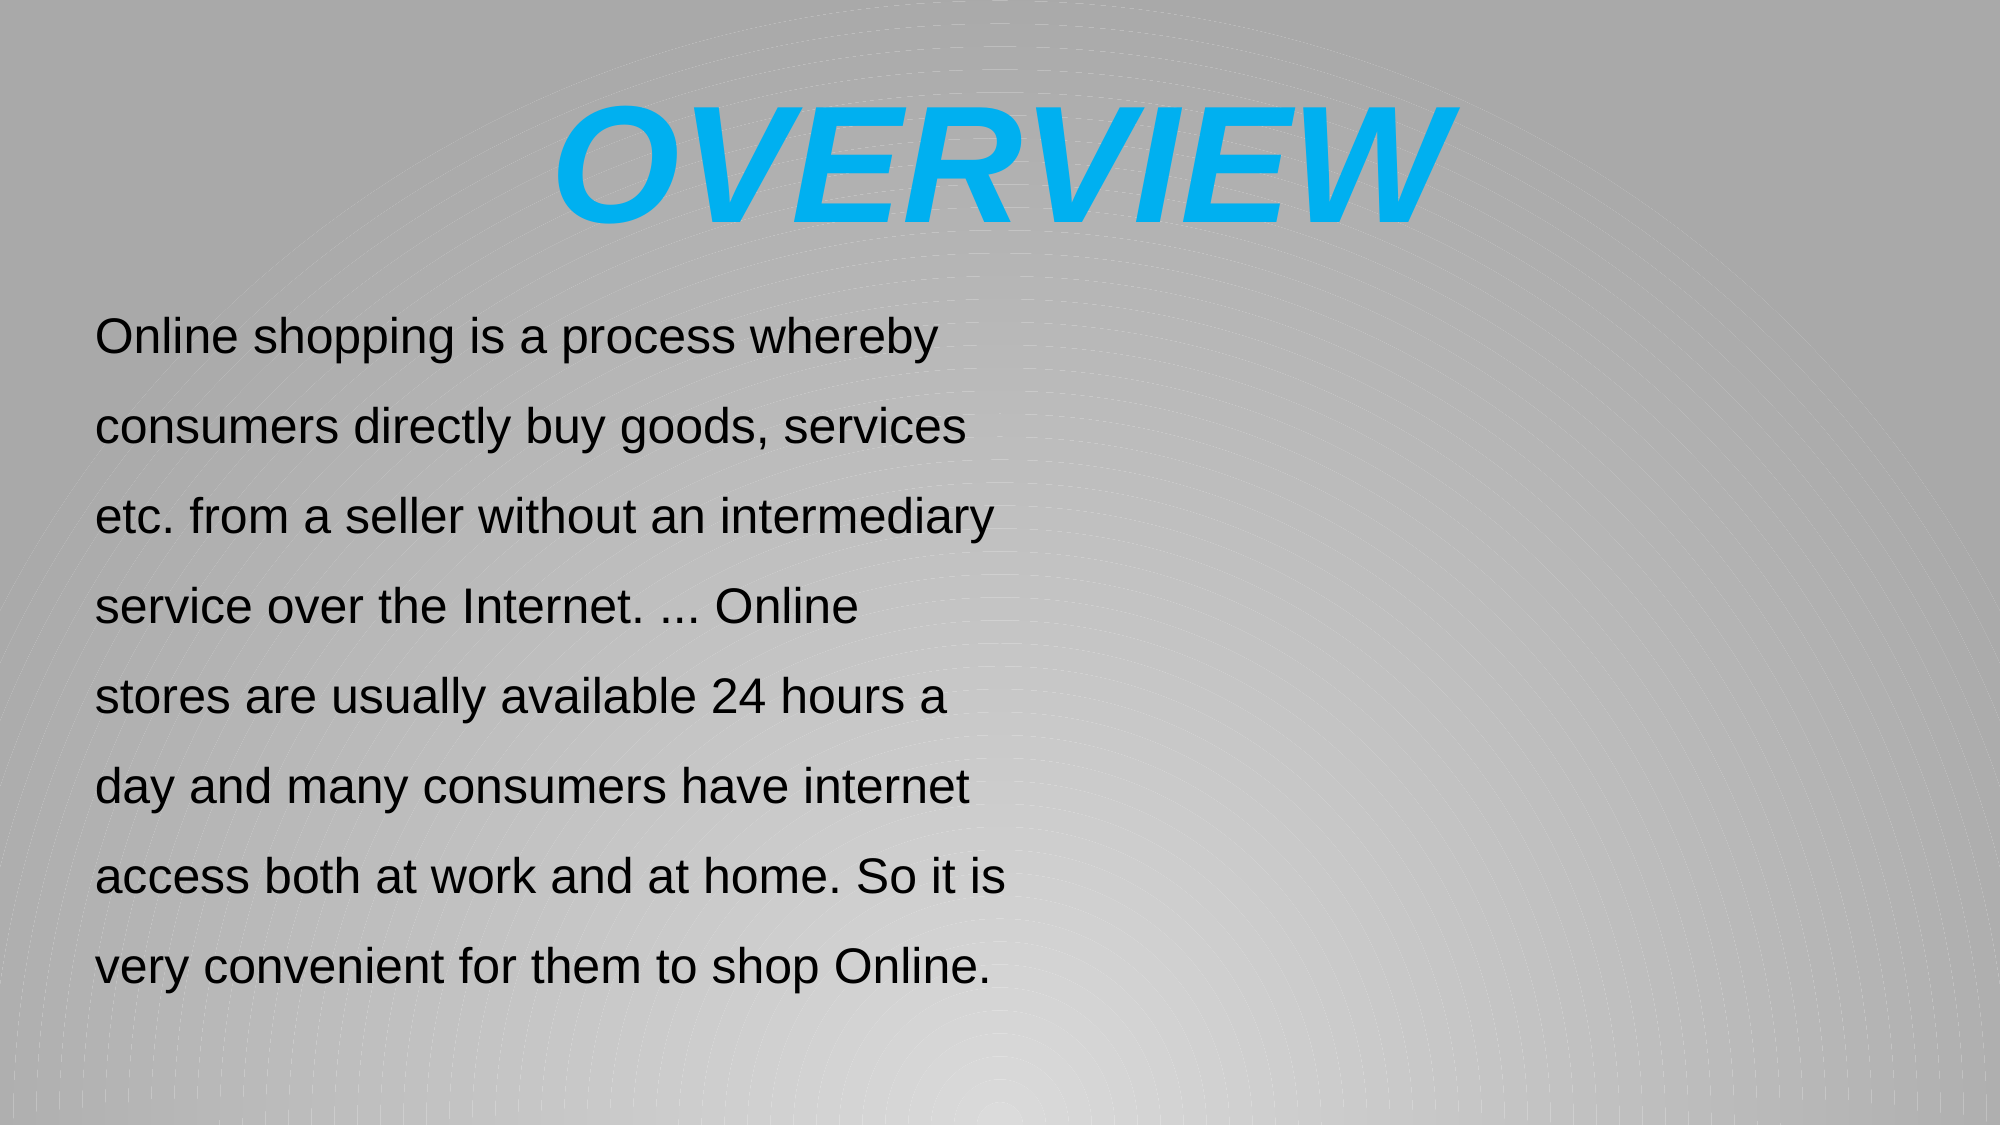

# OVERVIEW
Online shopping is a process whereby consumers directly buy goods, services etc. from a seller without an intermediary service over the Internet. ... Online stores are usually available 24 hours a day and many consumers have internet access both at work and at home. So it is very convenient for them to shop Online.